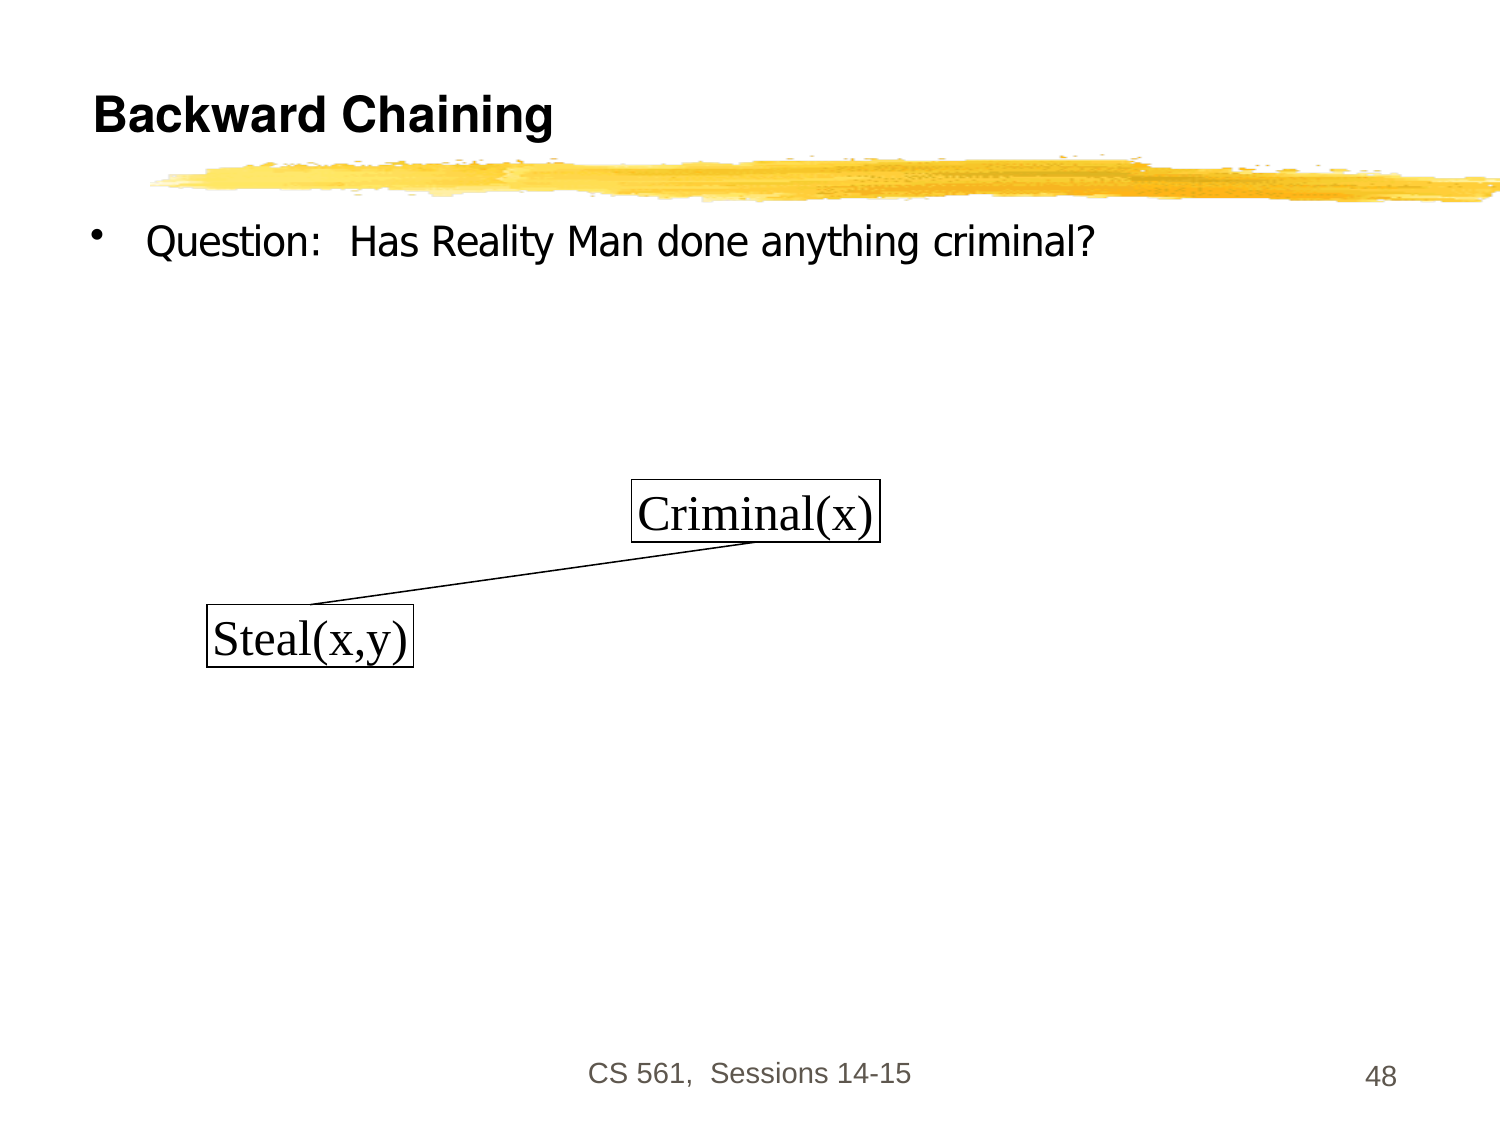

# Backward Chaining
Question:  Has Reality Man done anything criminal?
Criminal(x)
Steal(x,y)
CS 561,  Sessions 14-15
48